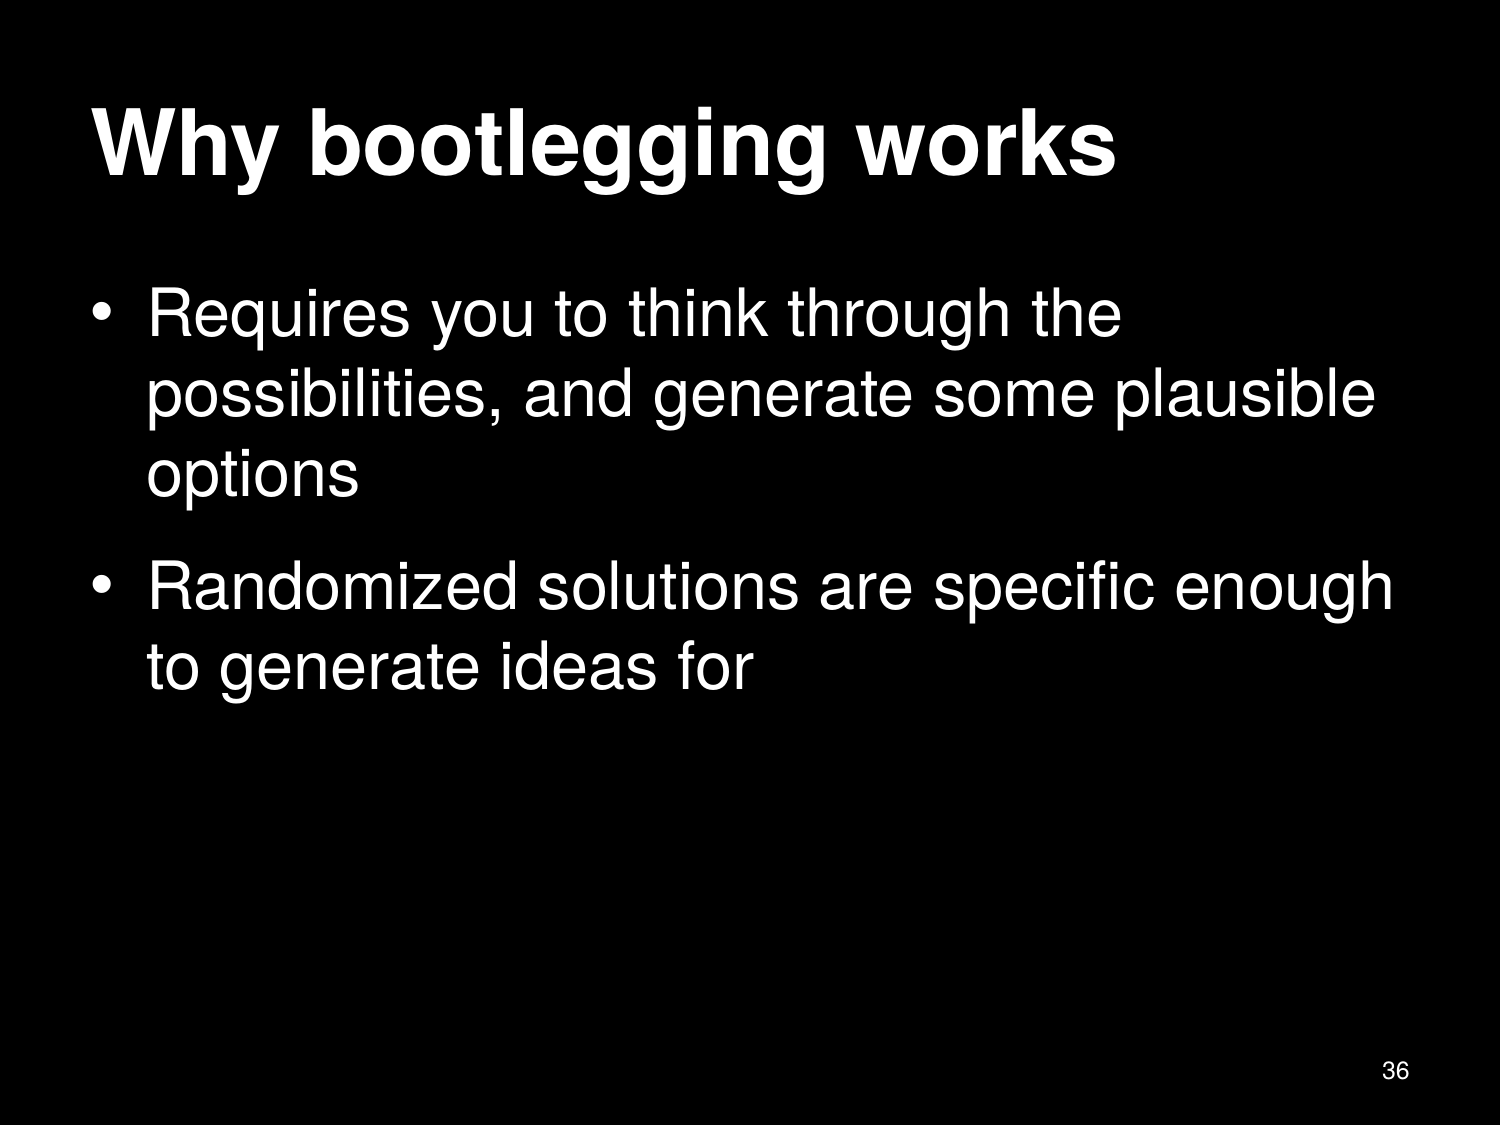

# Why bootlegging works
Requires you to think through the possibilities, and generate some plausible options
Randomized solutions are specific enough to generate ideas for
36